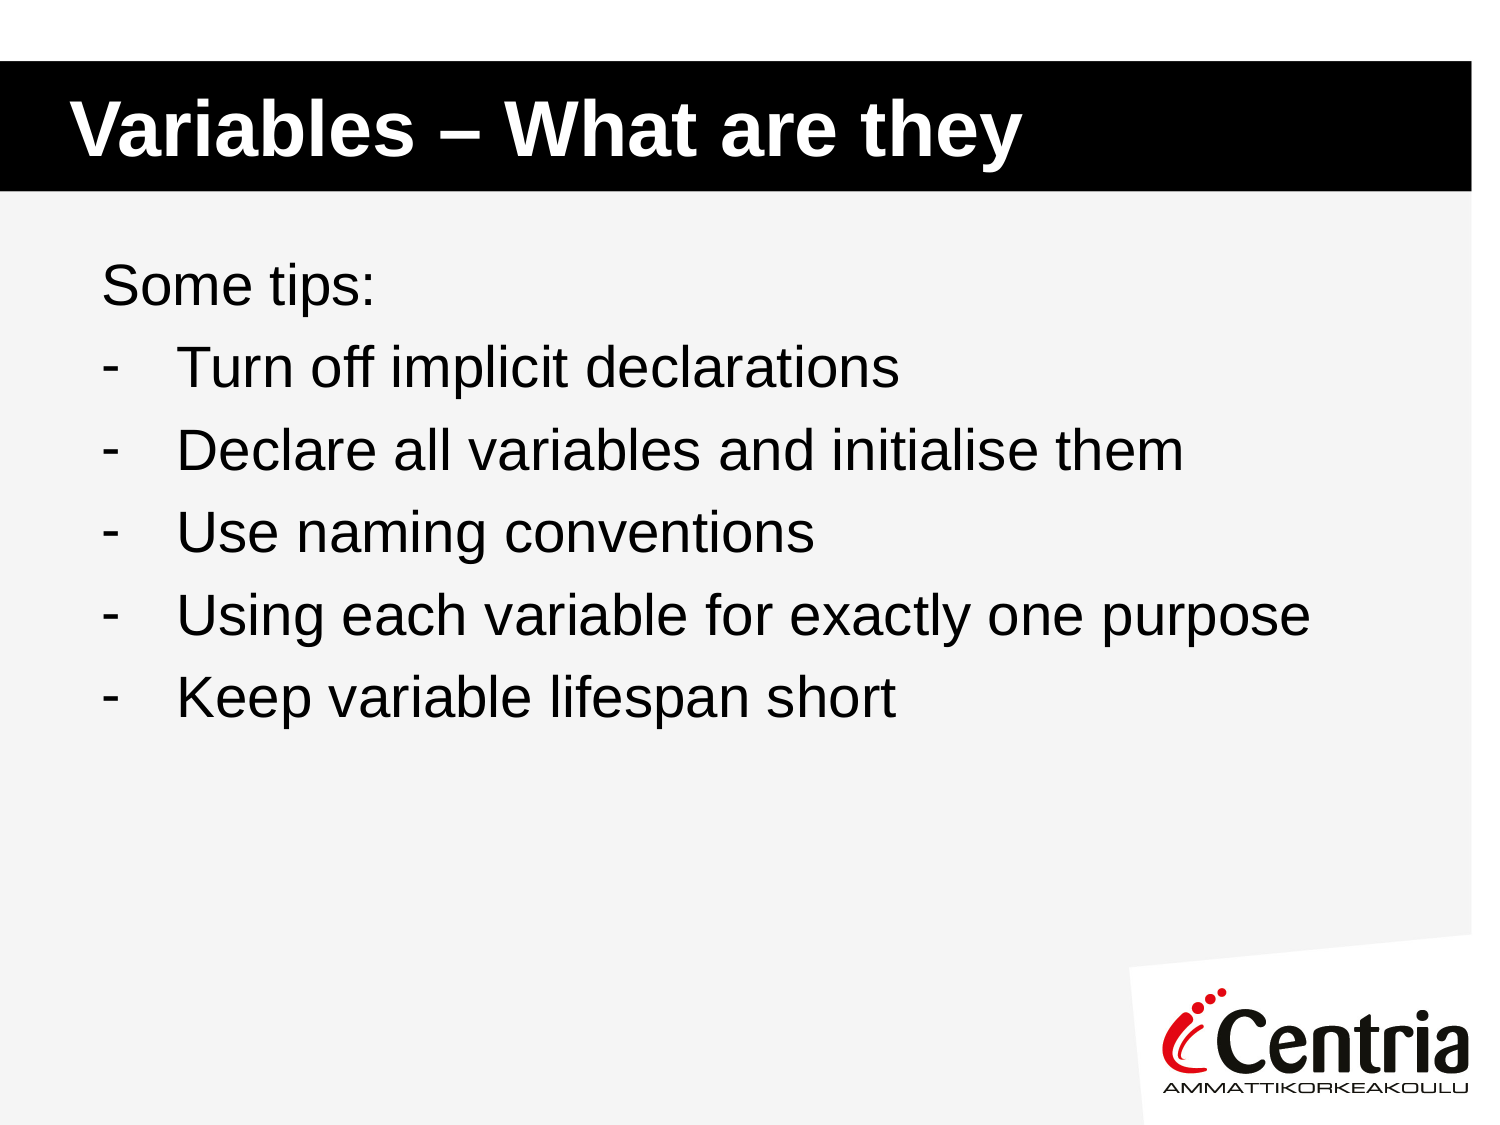

# Variables – What are they
Some tips:
Turn off implicit declarations
Declare all variables and initialise them
Use naming conventions
Using each variable for exactly one purpose
Keep variable lifespan short